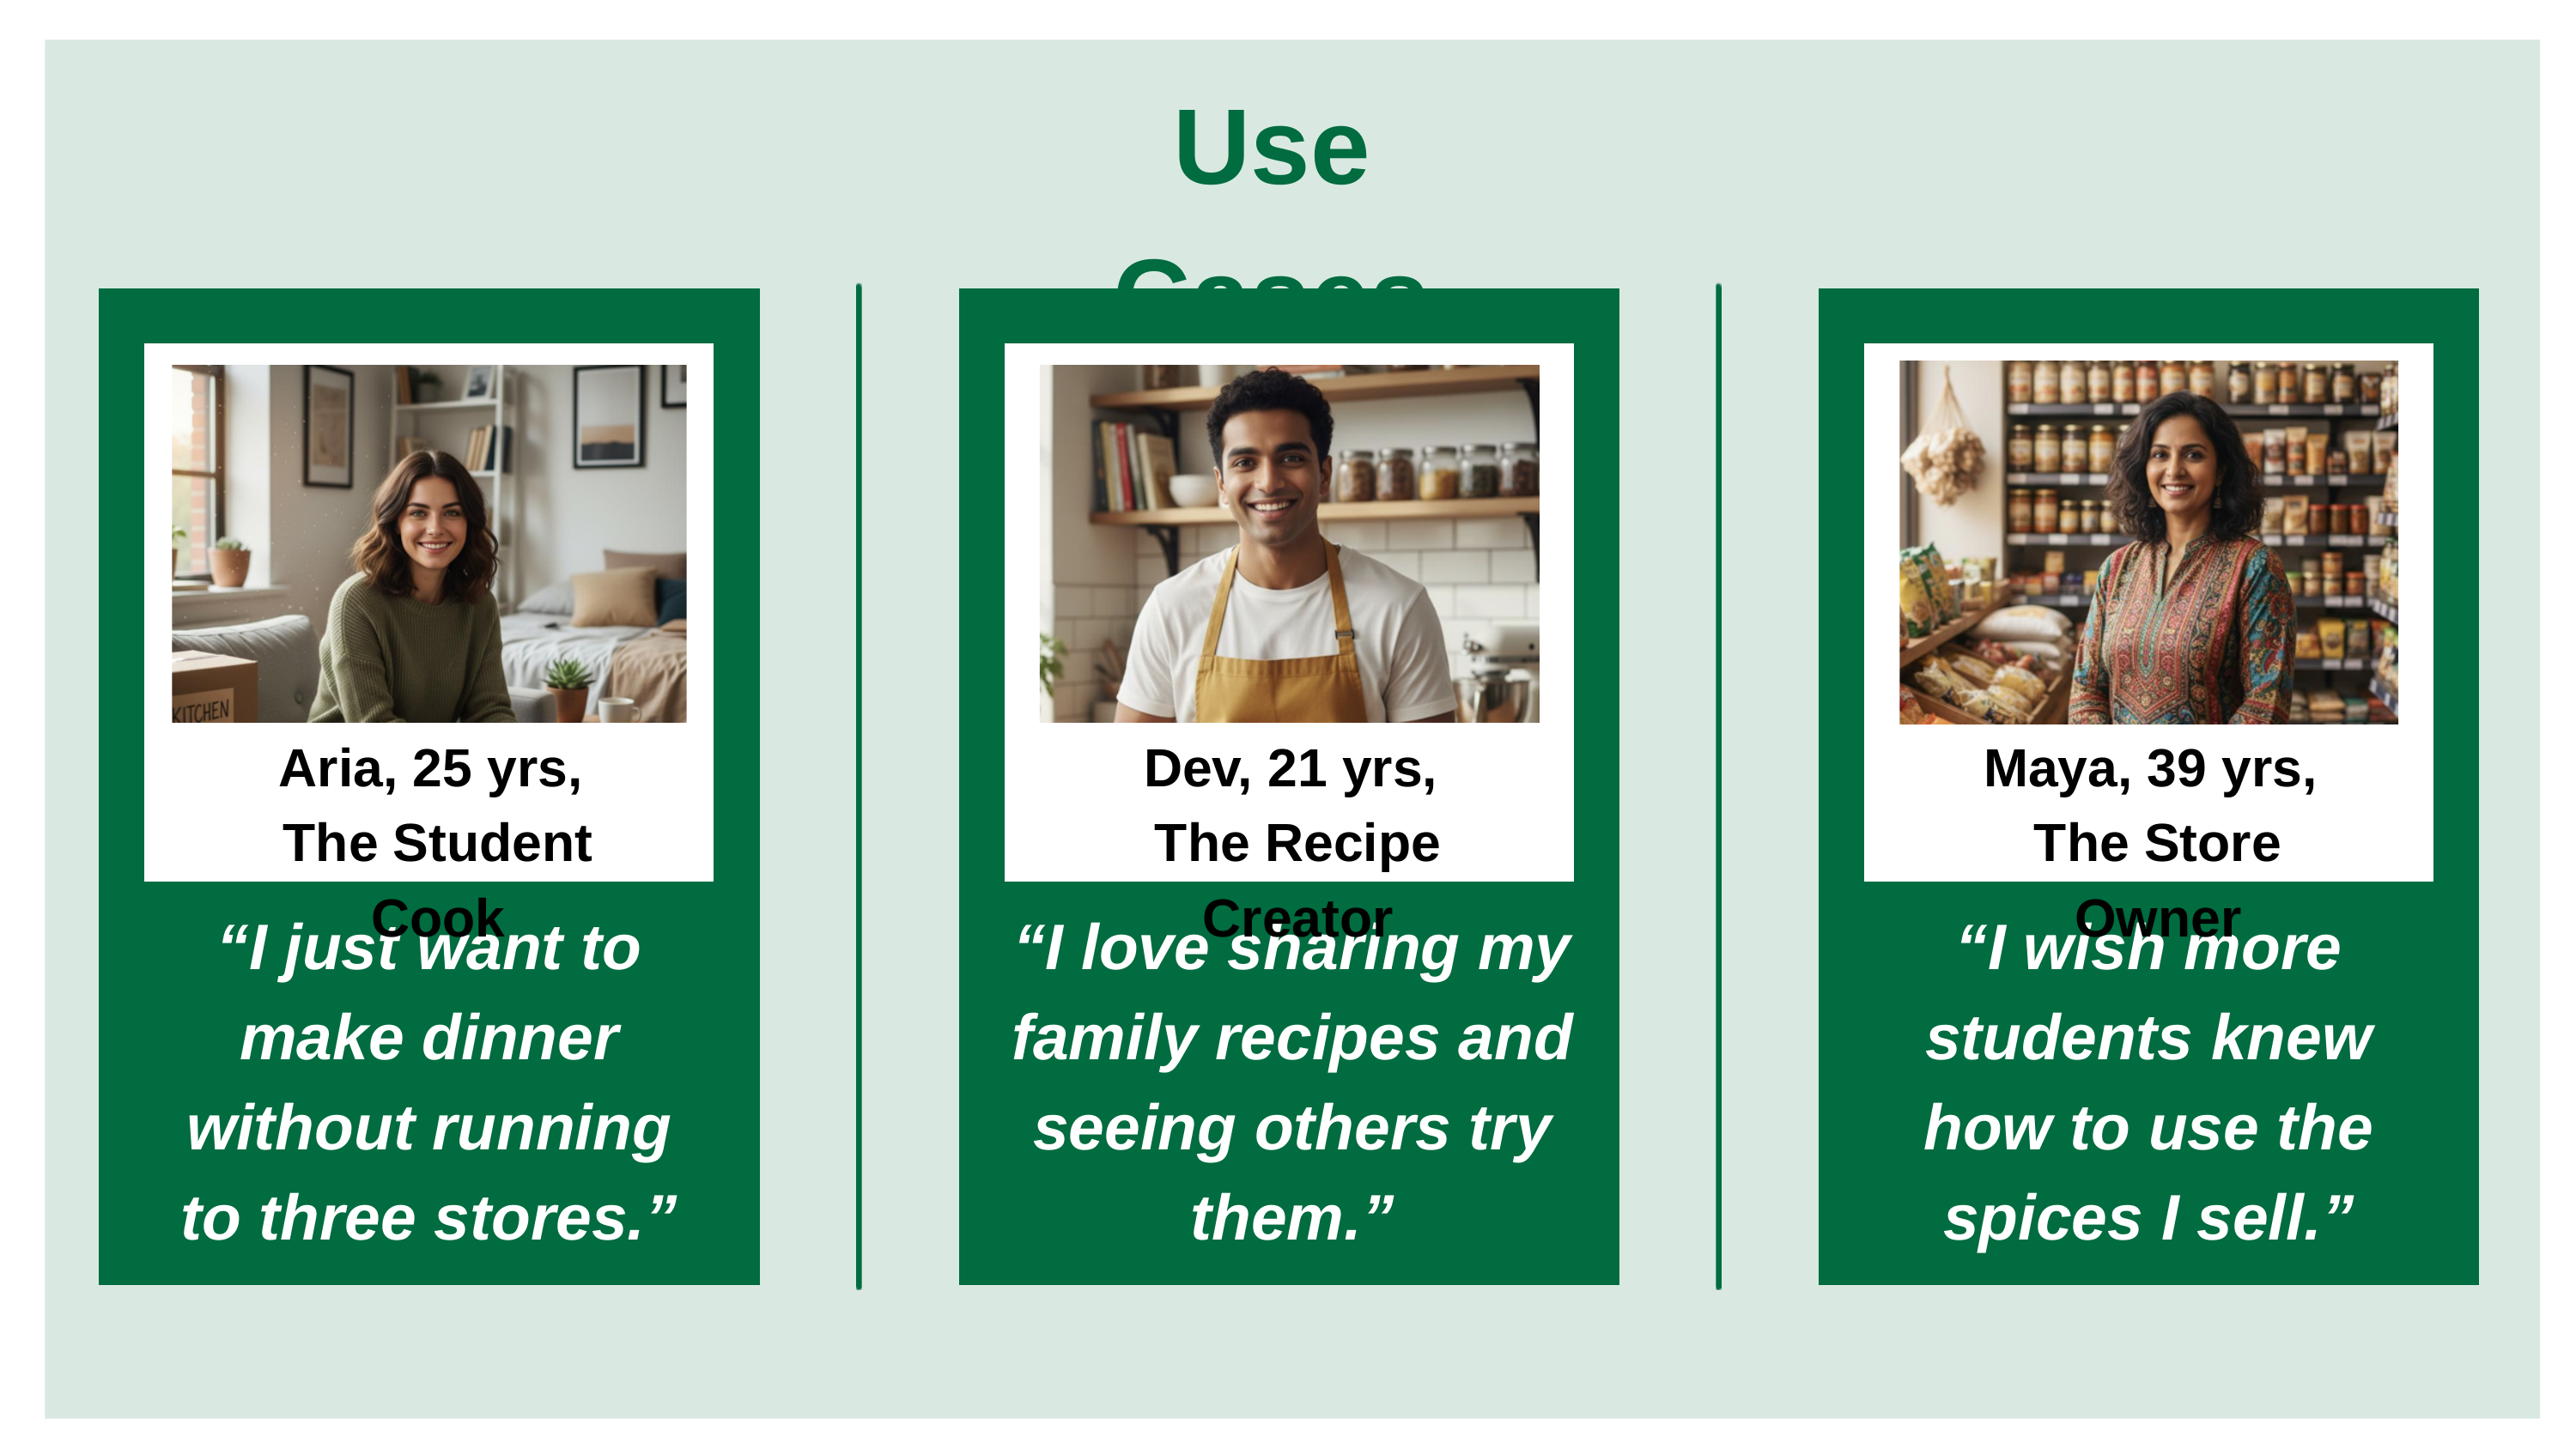

Use Cases

Aria, 25 yrs,
The Student Cook
Dev, 21 yrs,
The Recipe Creator
Maya, 39 yrs,
The Store Owner
“I just want to make dinner without running to three stores.”
“I love sharing my family recipes and seeing others try them.”
“I wish more students knew how to use the spices I sell.”